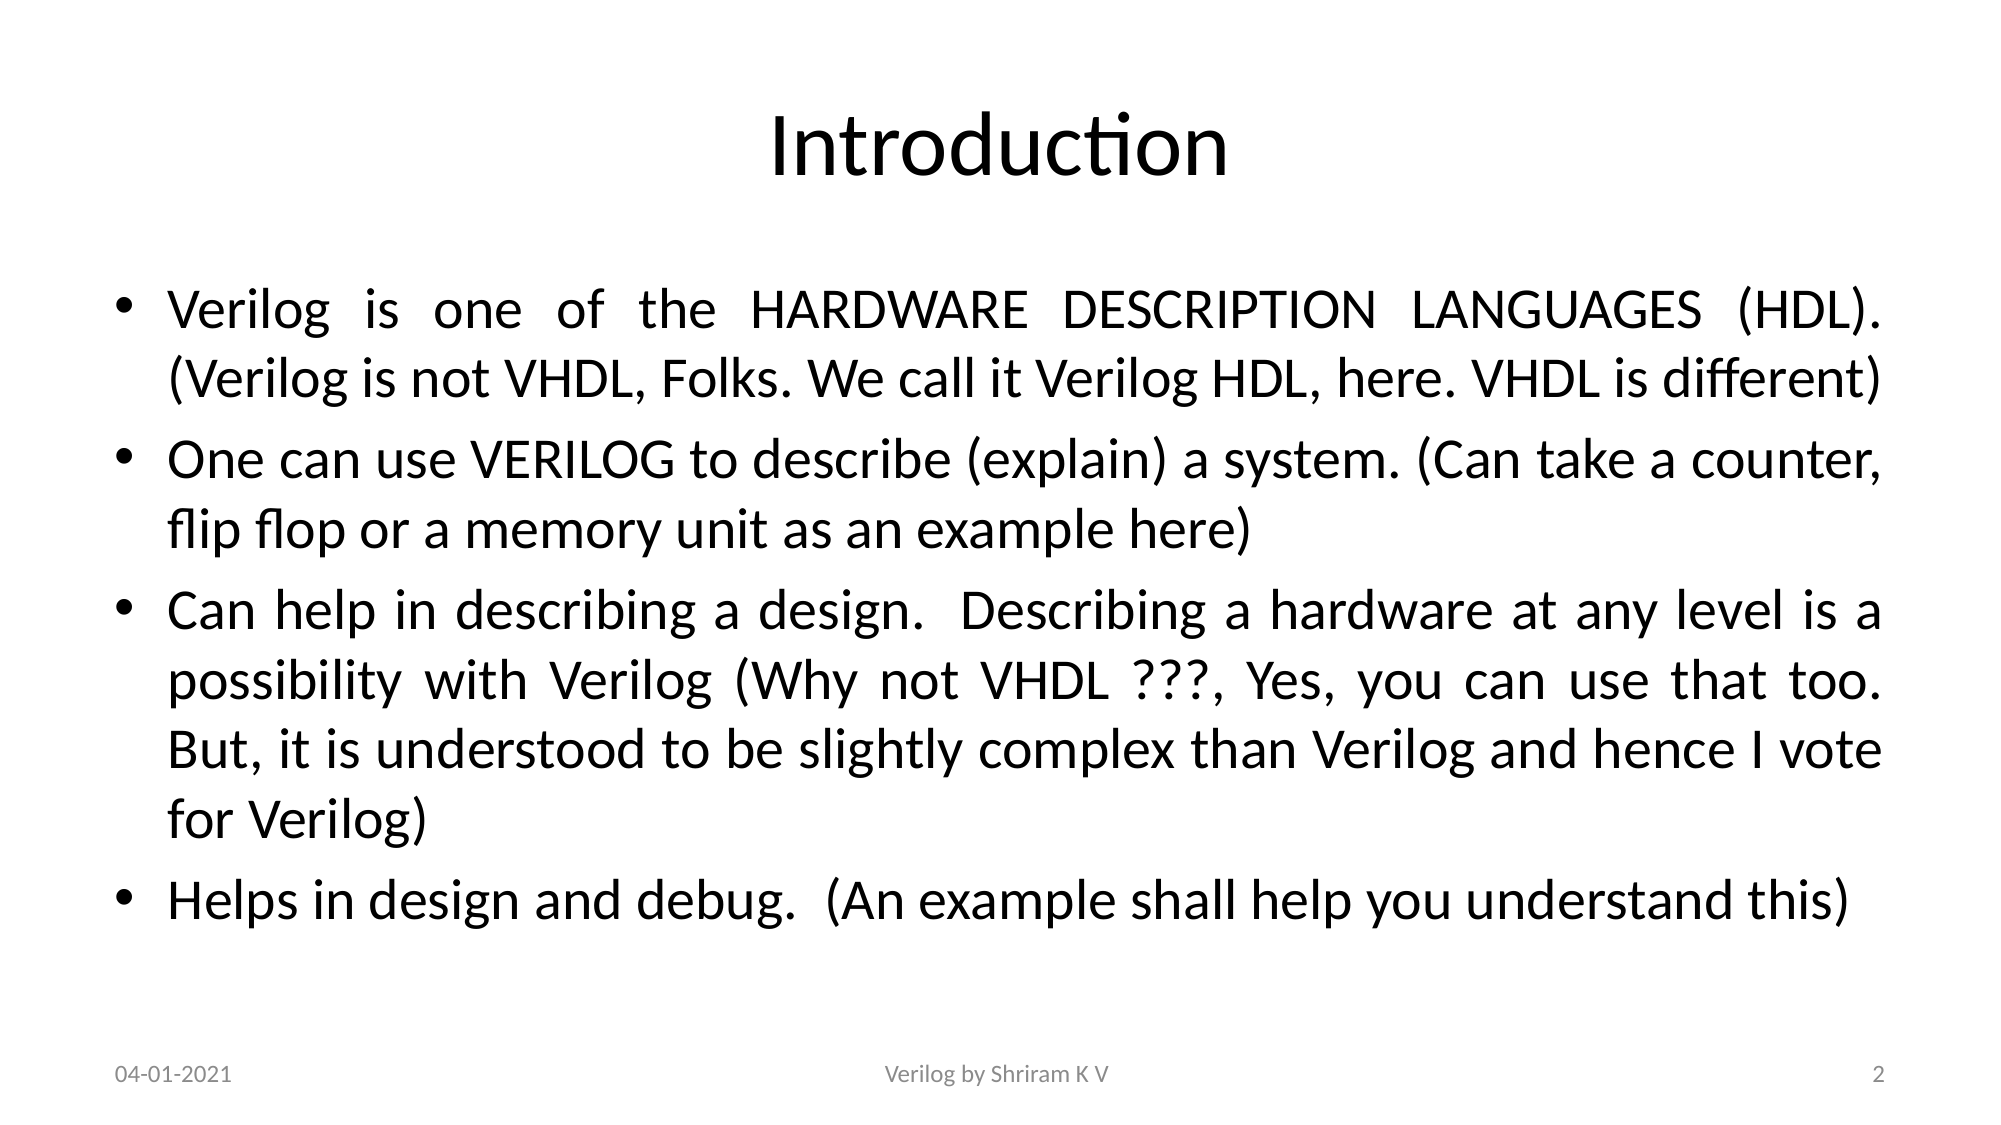

# Introduction
Verilog is one of the HARDWARE DESCRIPTION LANGUAGES (HDL). (Verilog is not VHDL, Folks. We call it Verilog HDL, here. VHDL is different)
One can use VERILOG to describe (explain) a system. (Can take a counter, flip flop or a memory unit as an example here)
Can help in describing a design.  Describing a hardware at any level is a possibility with Verilog (Why not VHDL ???, Yes, you can use that too. But, it is understood to be slightly complex than Verilog and hence I vote for Verilog)
Helps in design and debug.  (An example shall help you understand this)
04-01-2021
Verilog by Shriram K V
2